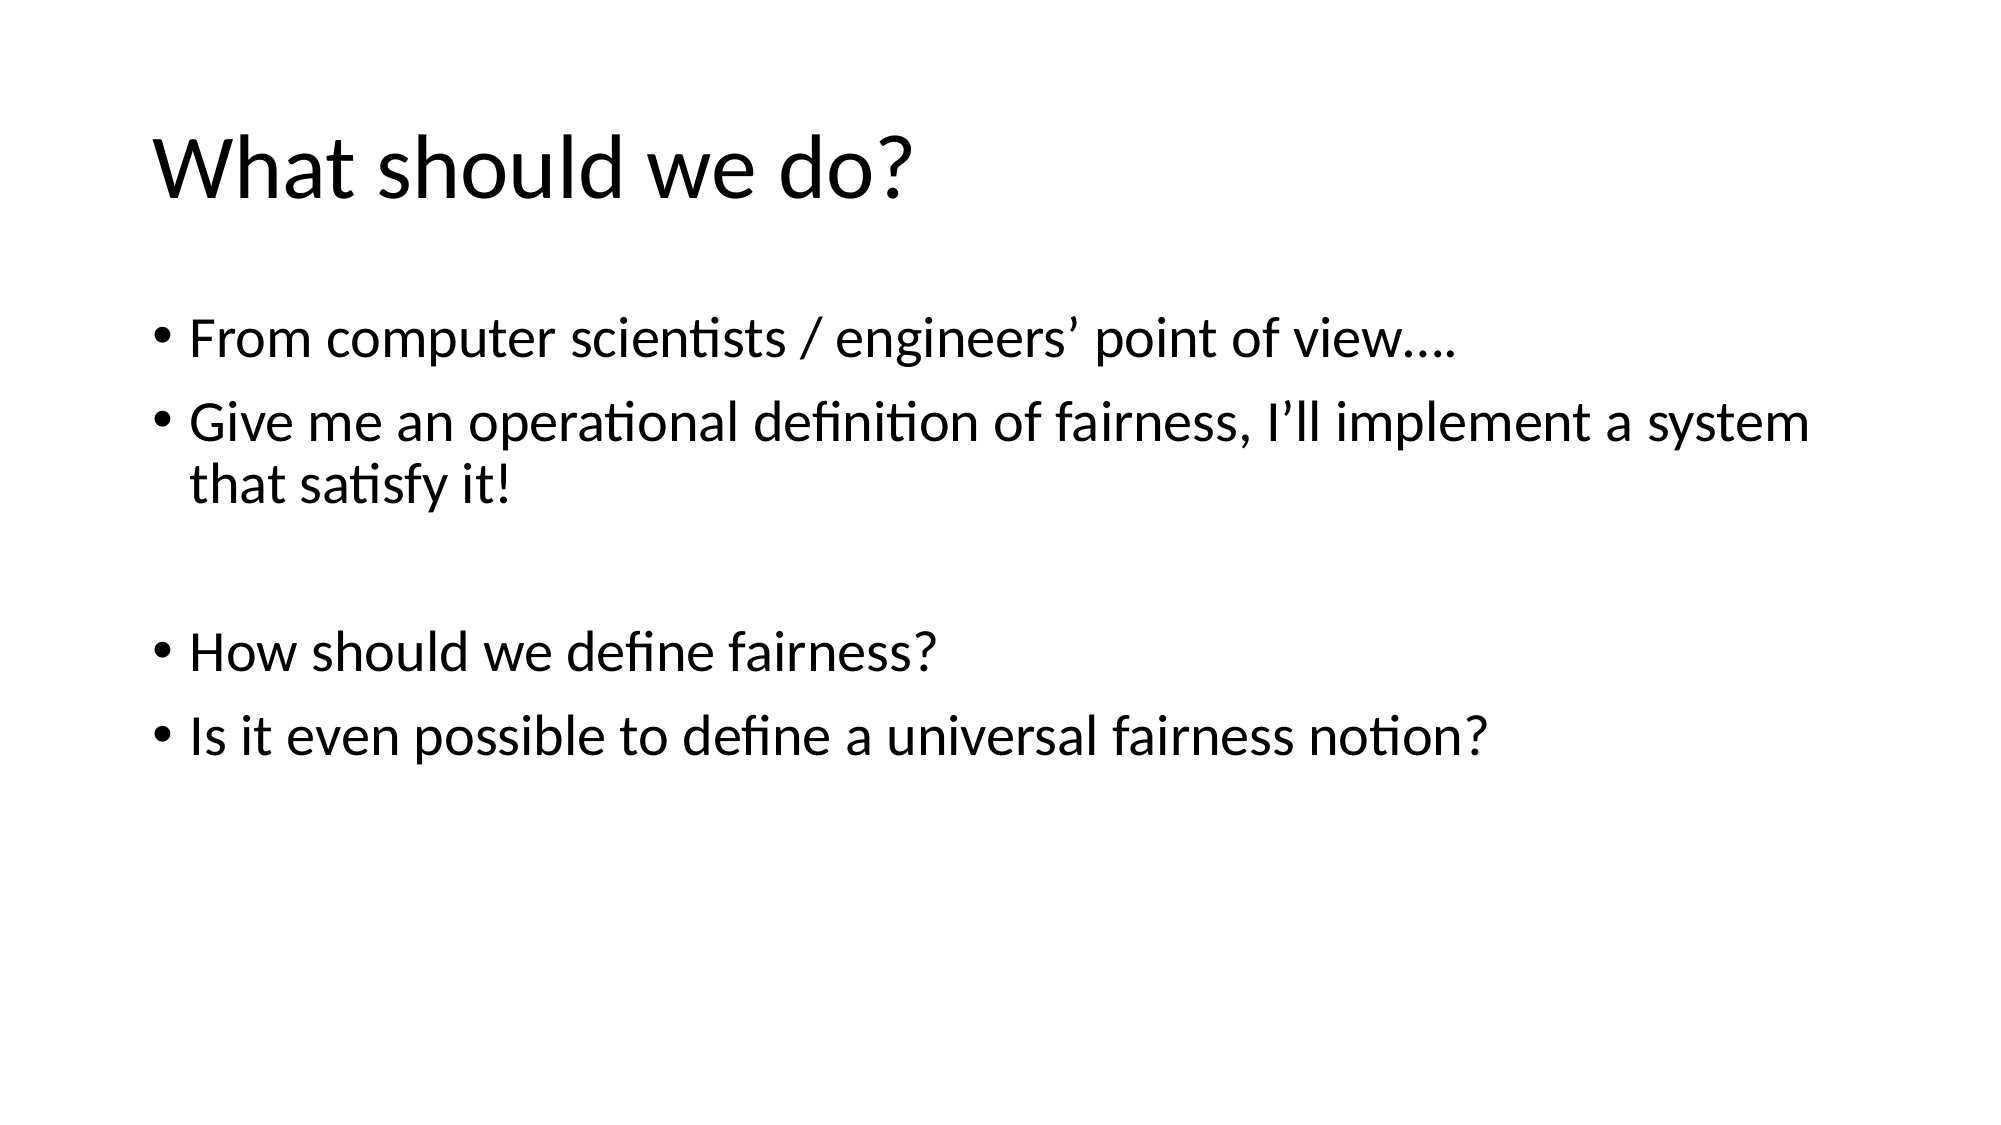

# What should we do?
From computer scientists / engineers’ point of view….
Give me an operational definition of fairness, I’ll implement a system that satisfy it!

How should we define fairness?
Is it even possible to define a universal fairness notion?